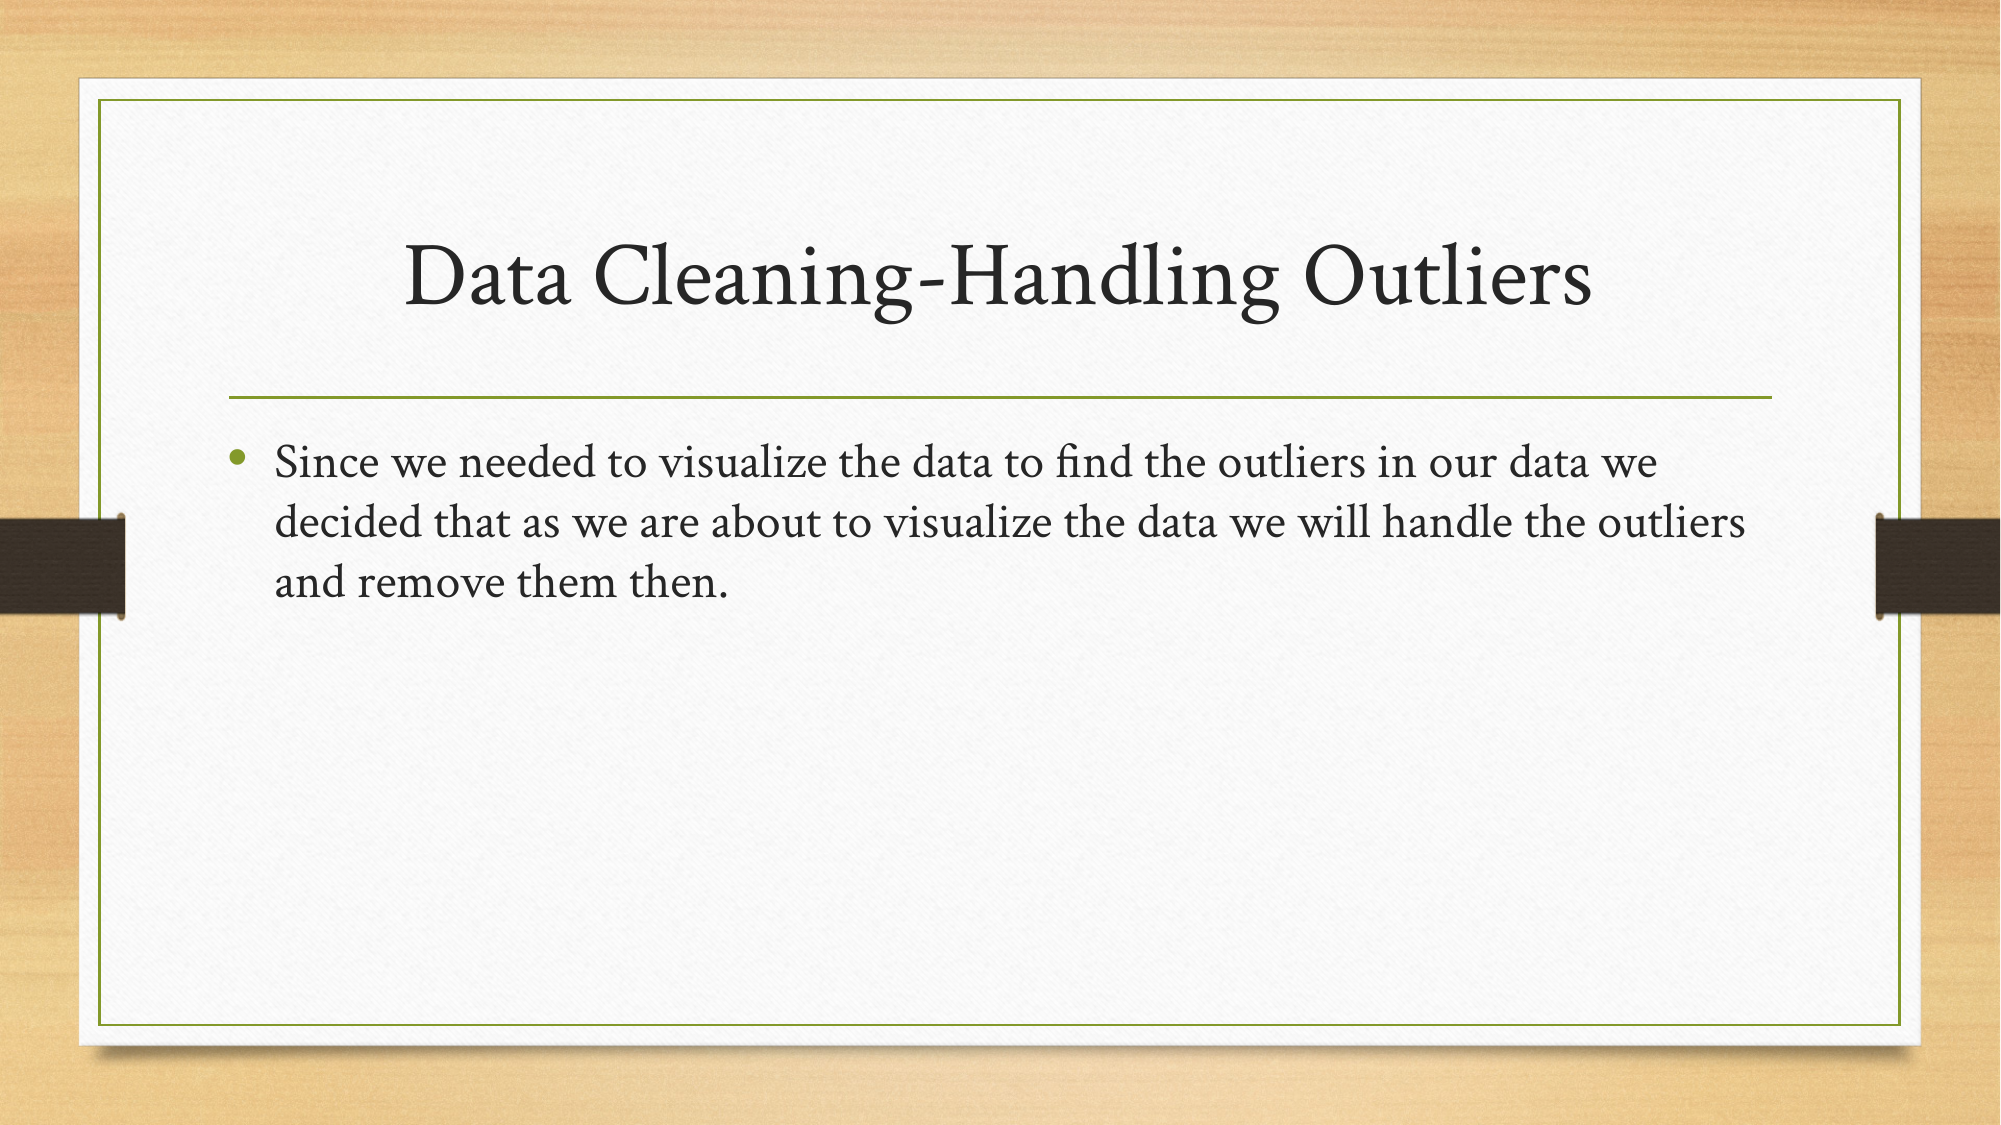

# Data Cleaning-Handling Outliers
Since we needed to visualize the data to find the outliers in our data we decided that as we are about to visualize the data we will handle the outliers and remove them then.